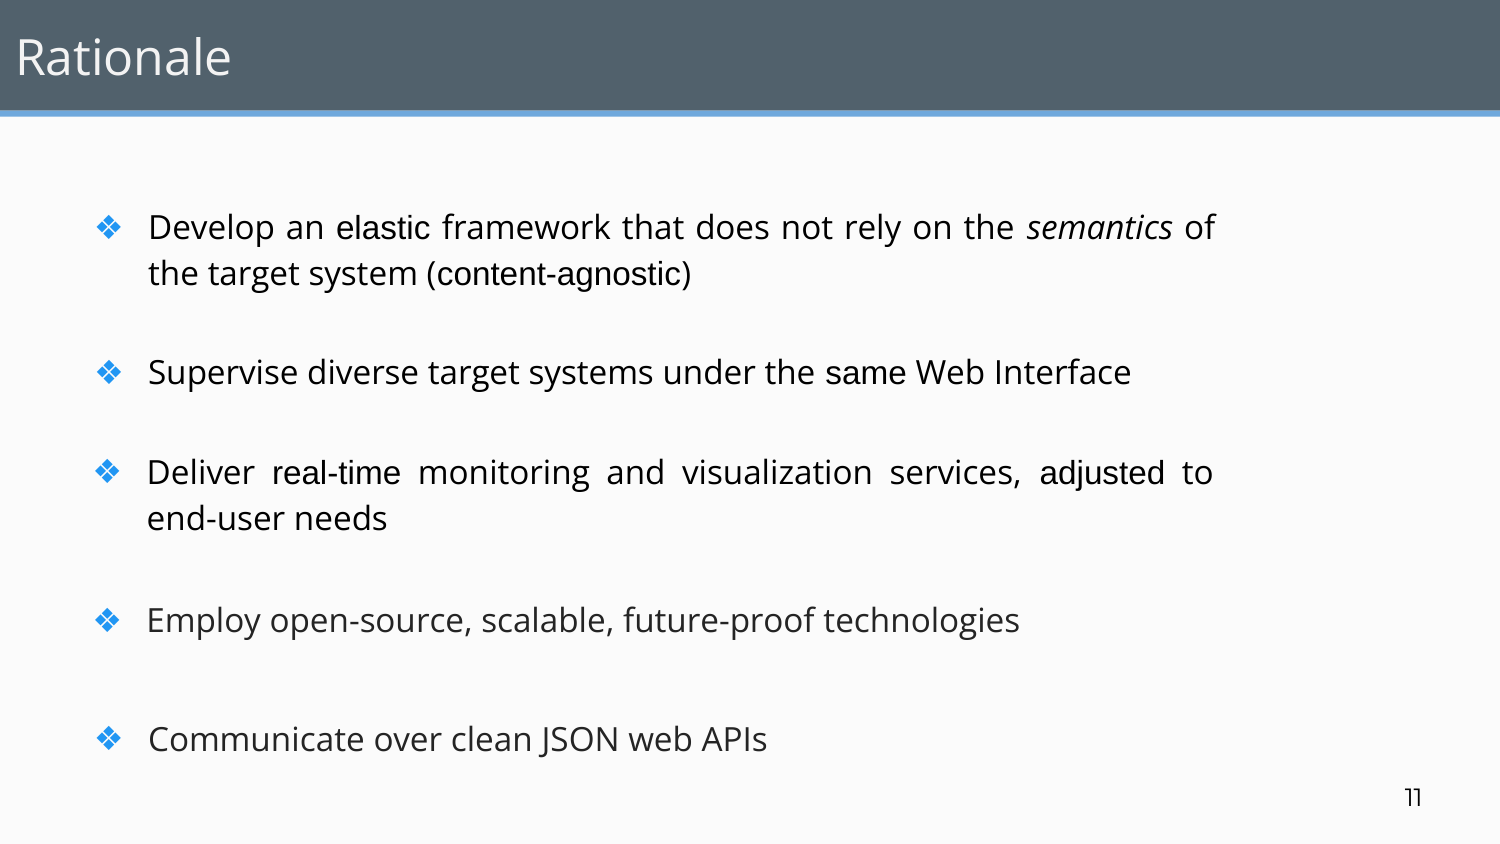

# Rationale

Develop an elastic framework that does not rely on the semantics of the target system (content-agnostic)
Supervise diverse target systems under the same Web Interface
Deliver real-time monitoring and visualization services, adjusted to end-user needs
Employ open-source, scalable, future-proof technologies
Communicate over clean JSON web APIs
11